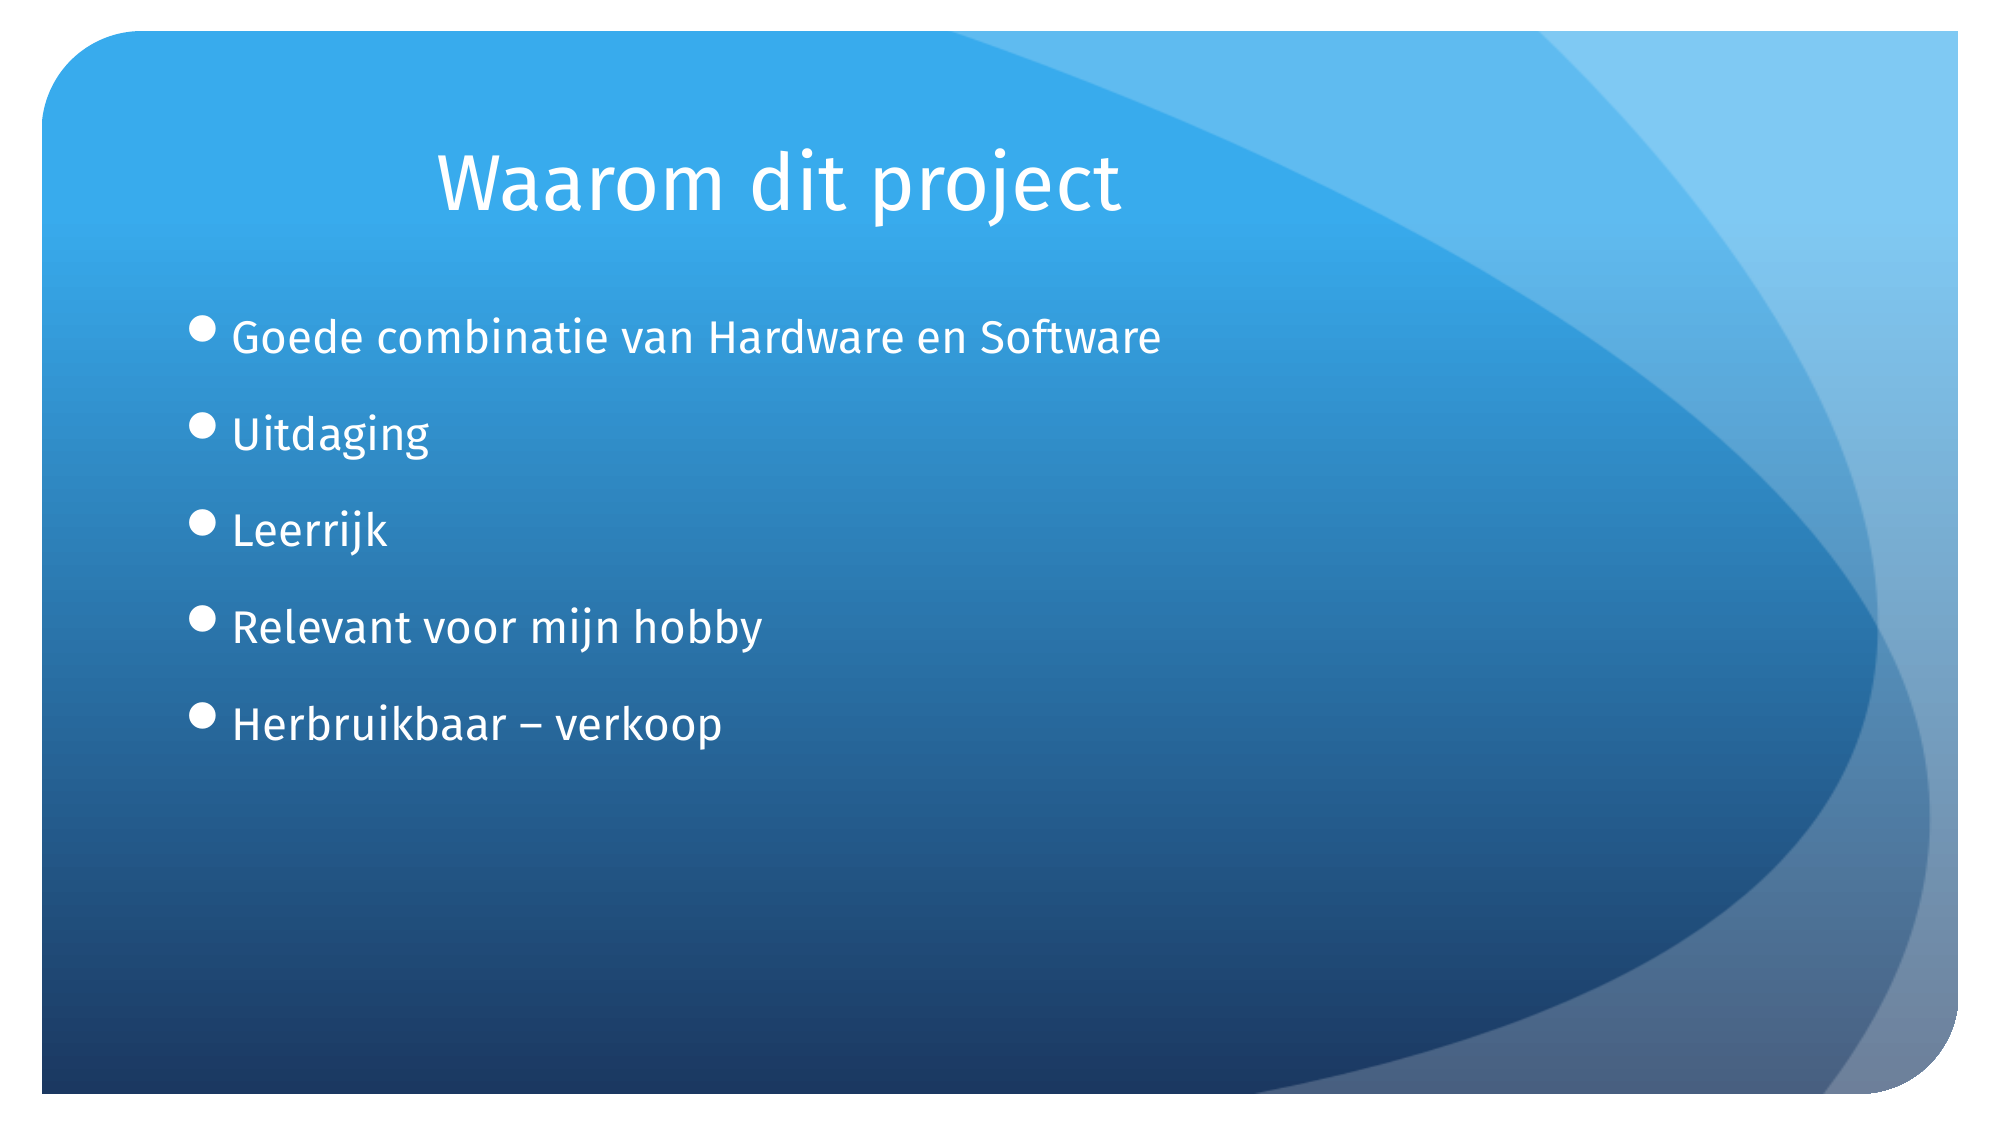

# Waarom dit project
Goede combinatie van Hardware en Software
Uitdaging
Leerrijk
Relevant voor mijn hobby
Herbruikbaar – verkoop